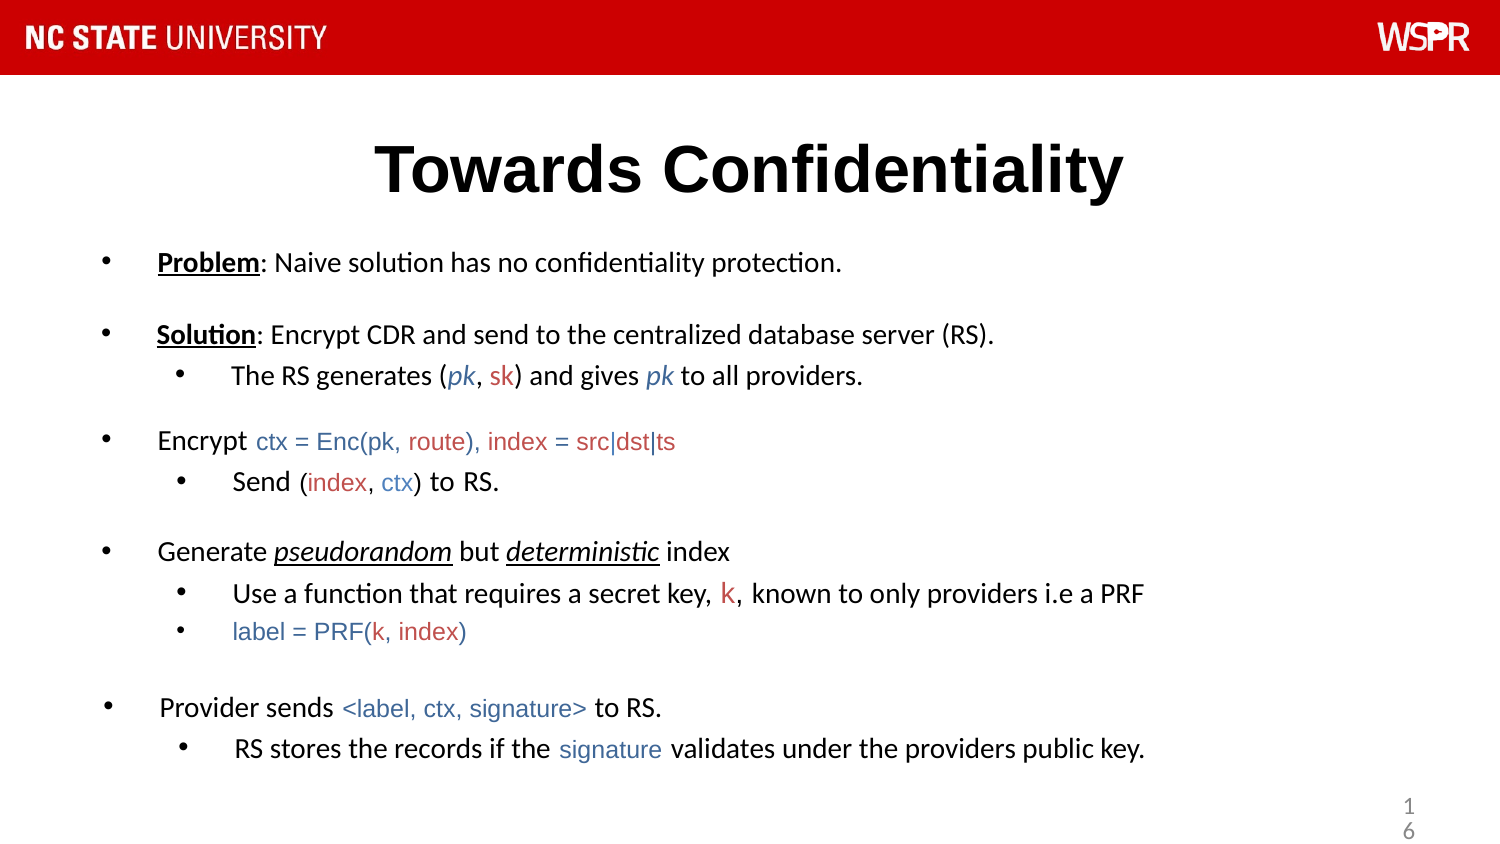

# Towards Confidentiality
Problem: Naive solution has no confidentiality protection.
Solution: Encrypt CDR and send to the centralized database server (RS).
The RS generates (pk, sk) and gives pk to all providers.
Encrypt ctx = Enc(pk, route), index = src|dst|ts
Send (index, ctx) to RS.
Generate pseudorandom but deterministic index
Use a function that requires a secret key, k, known to only providers i.e a PRF
label = PRF(k, index)
Provider sends <label, ctx, signature> to RS.
RS stores the records if the signature validates under the providers public key.
16